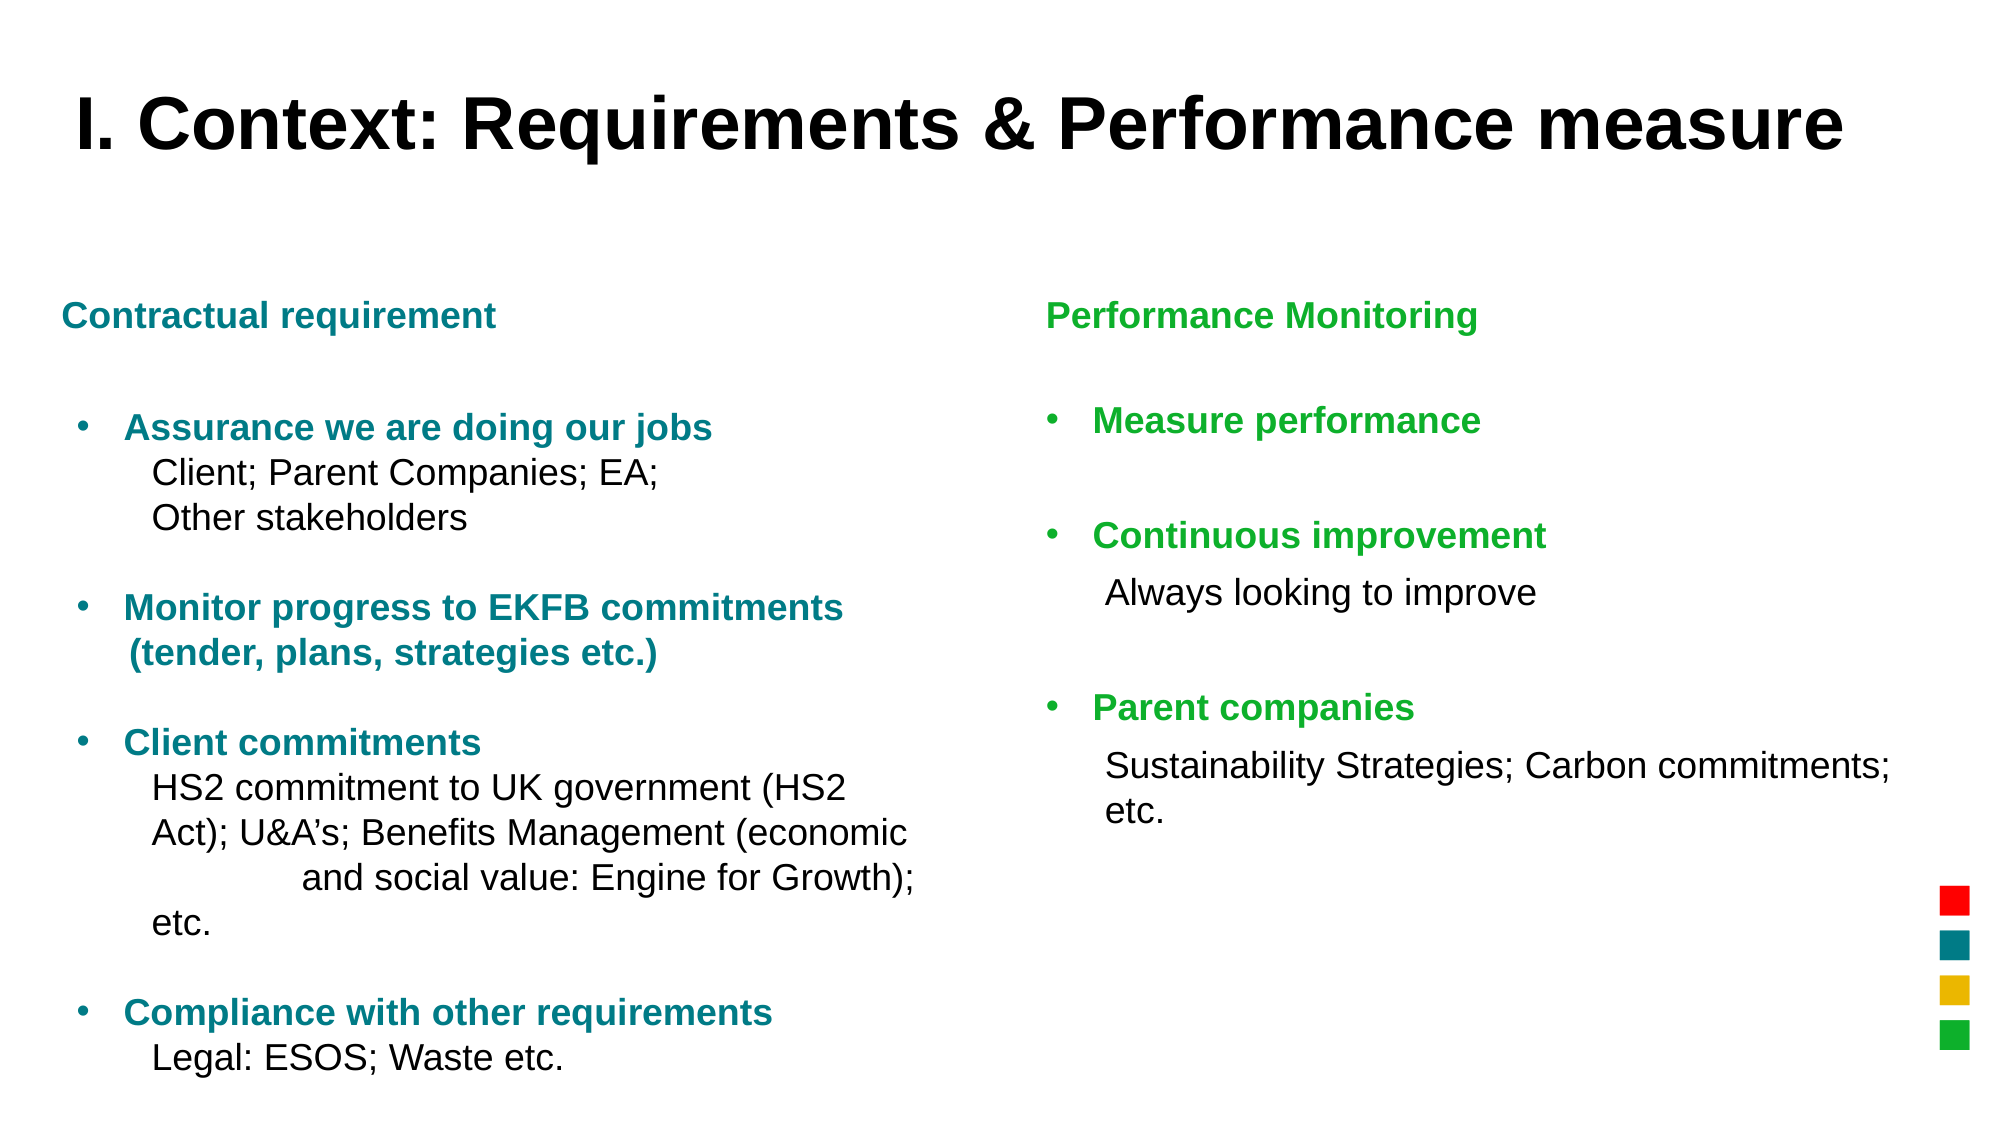

# I. Context: Requirements & Performance measure
Contractual requirement
Performance Monitoring
Measure performance

Continuous improvement
Always looking to improve

Parent companies
Sustainability Strategies; Carbon commitments; etc.
Assurance we are doing our jobs
Client; Parent Companies; EA;
Other stakeholders

Monitor progress to EKFB commitments
     (tender, plans, strategies etc.)

Client commitments
HS2 commitment to UK government (HS2 Act); U&A’s; Benefits Management (economic 	and social value: Engine for Growth); etc.

Compliance with other requirements
Legal: ESOS; Waste etc.